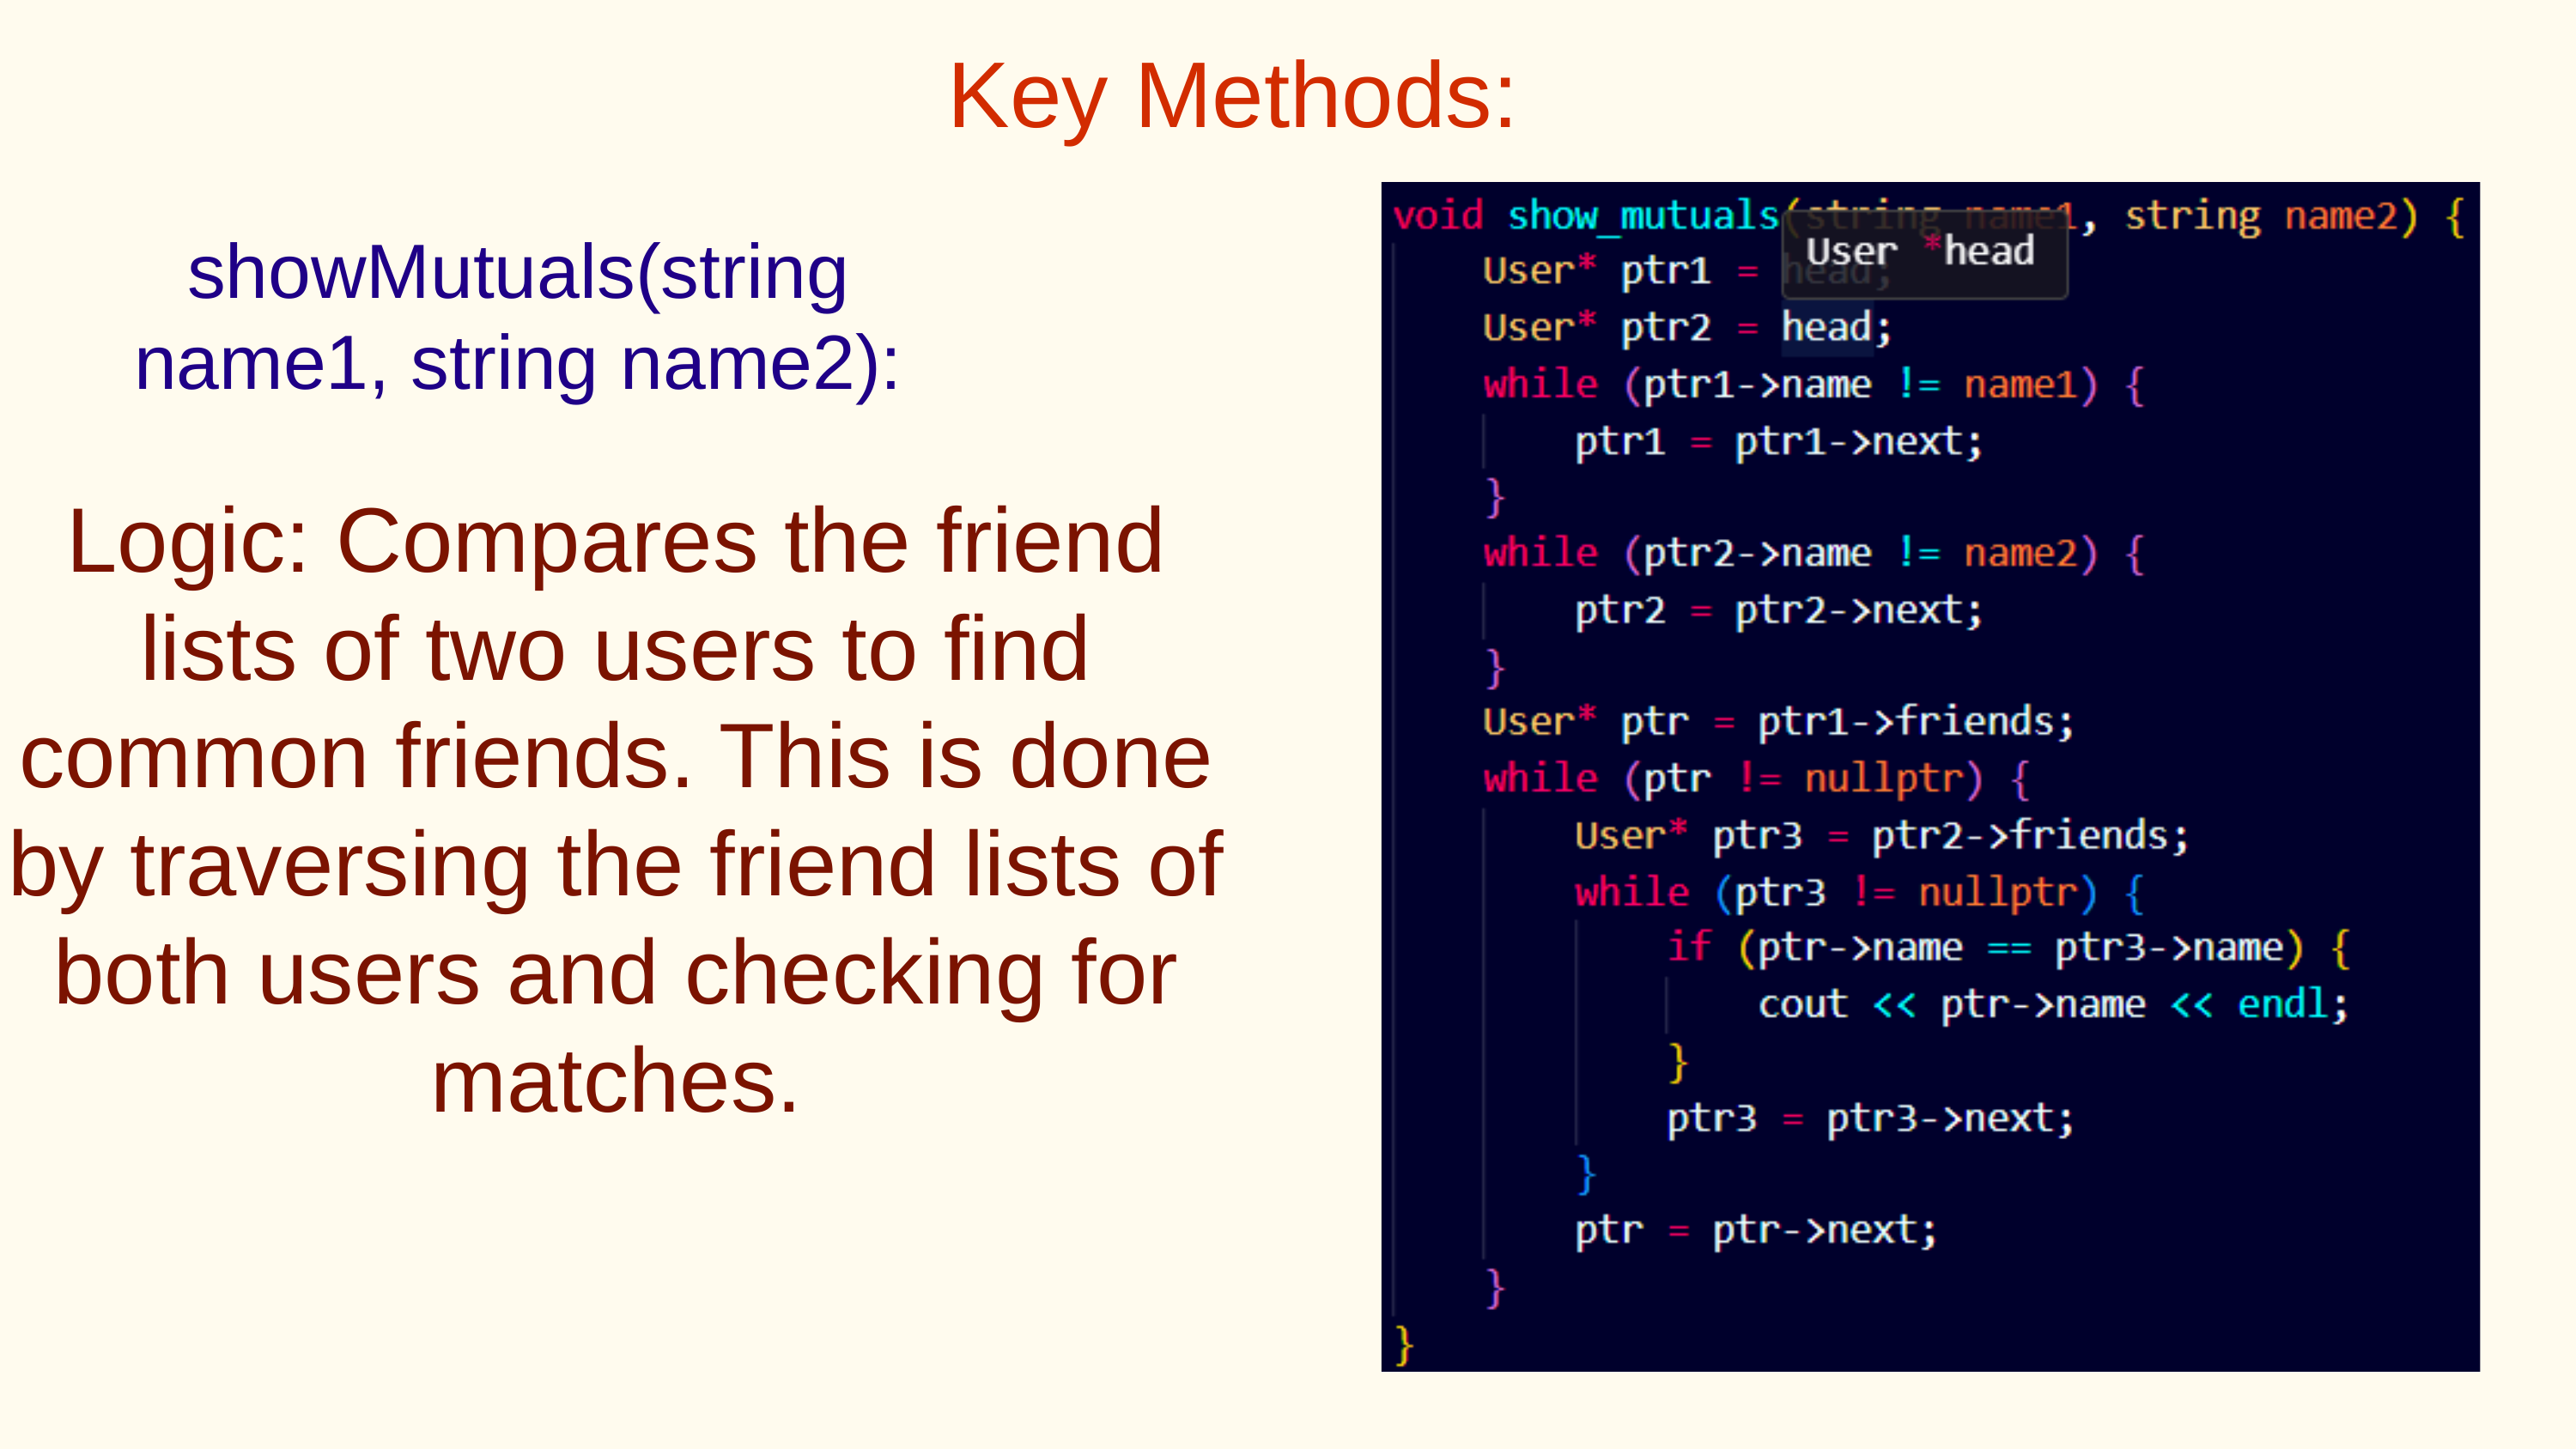

Key Methods:

showMutuals(string name1, string name2):
Logic: Compares the friend lists of two users to find common friends. This is done by traversing the friend lists of both users and checking for matches.